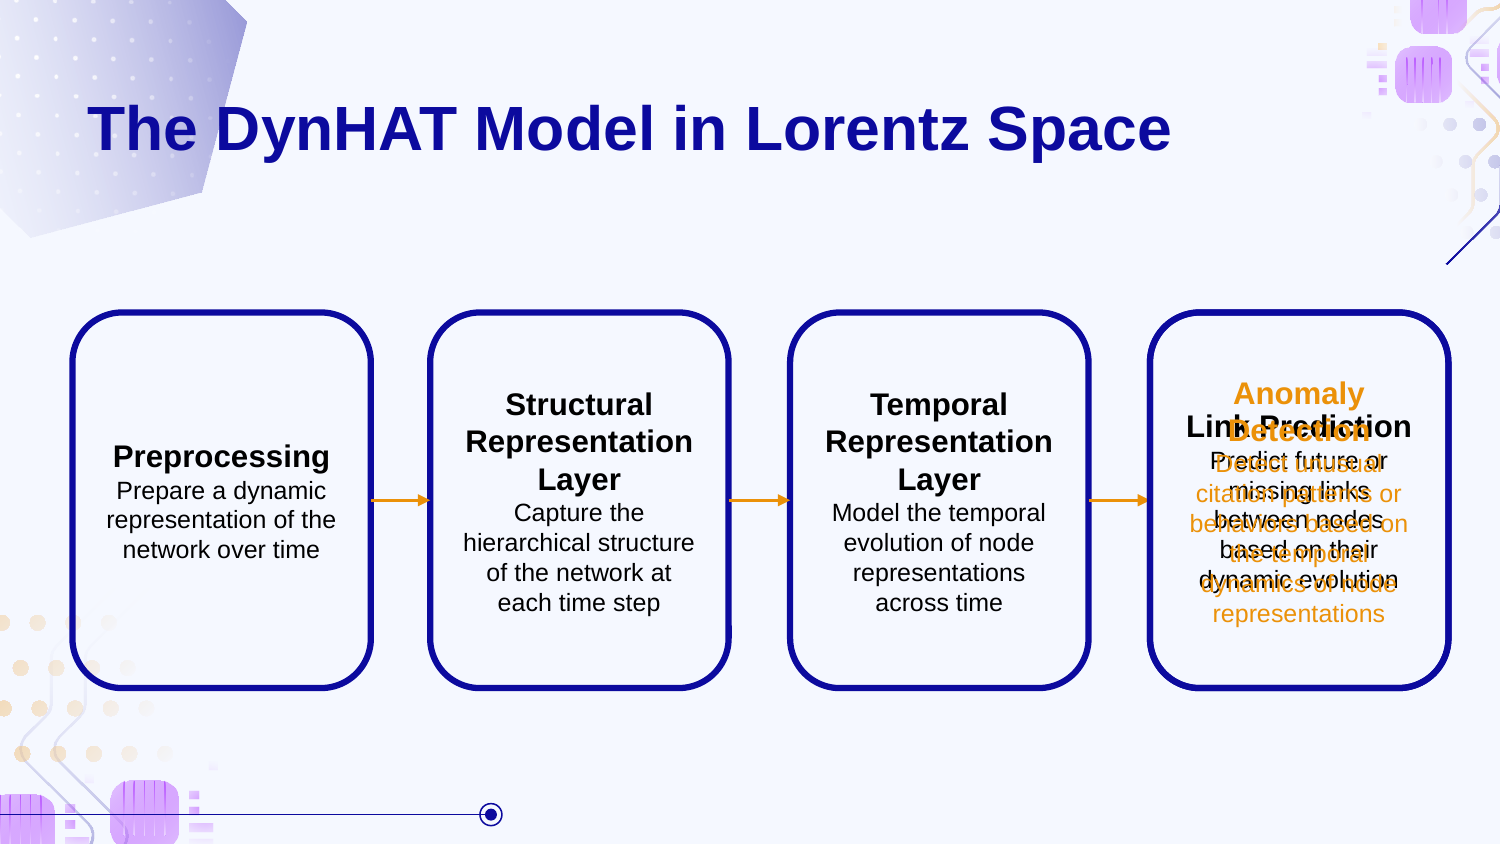

# The DynHAT Model in Lorentz Space
Preprocessing
Prepare a dynamic representation of the network over time
Structural Representation Layer
Capture the hierarchical structure of the network at each time step
Temporal Representation Layer
Model the temporal evolution of node representations across time
Link Prediction
Predict future or missing links between nodes based on their dynamic evolution
Anomaly Detection
Detect unusual citation patterns or behaviors based on the temporal dynamics of node representations